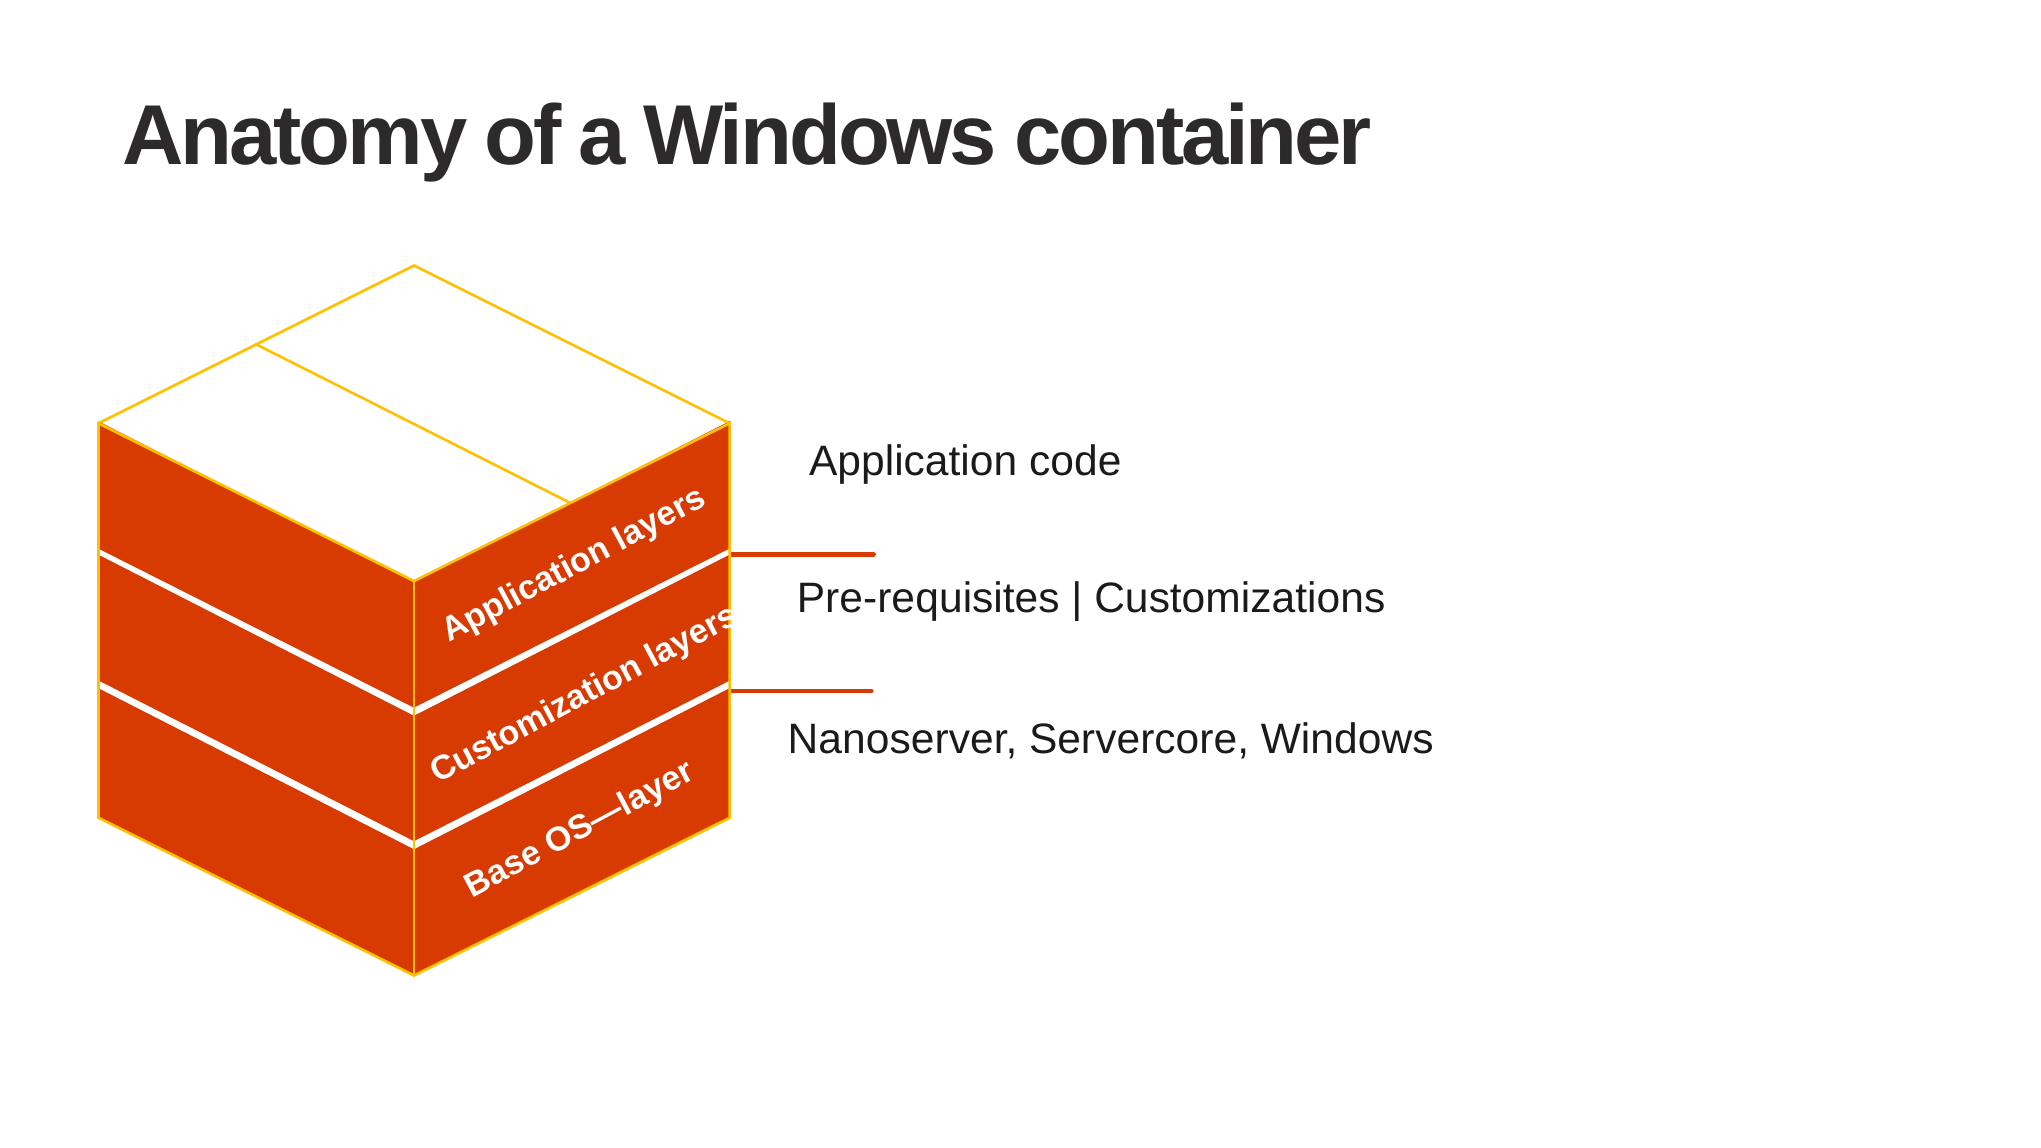

# Anatomy of a Windows container

Application code
Application layers

Pre-requisites | Customizations
Customization layers

Nanoserver, Servercore, Windows
Base OS—layer